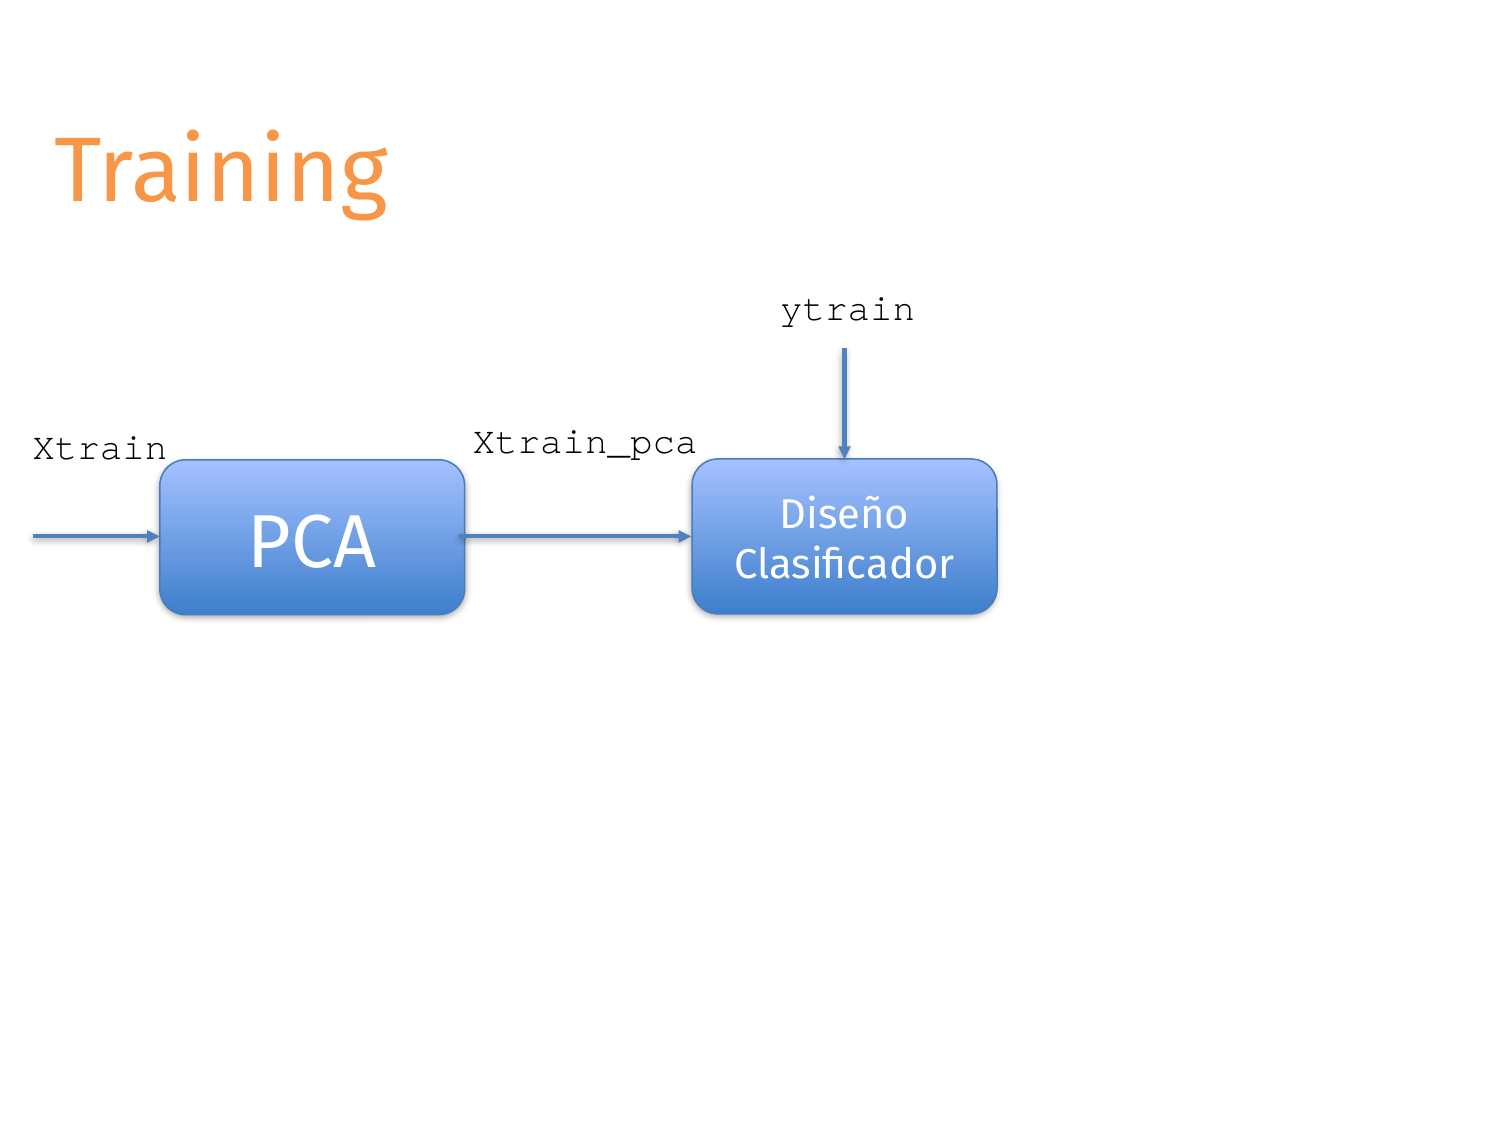

# Training
ytrain
Xtrain_pca
Xtrain
Diseño
Clasificador
PCA